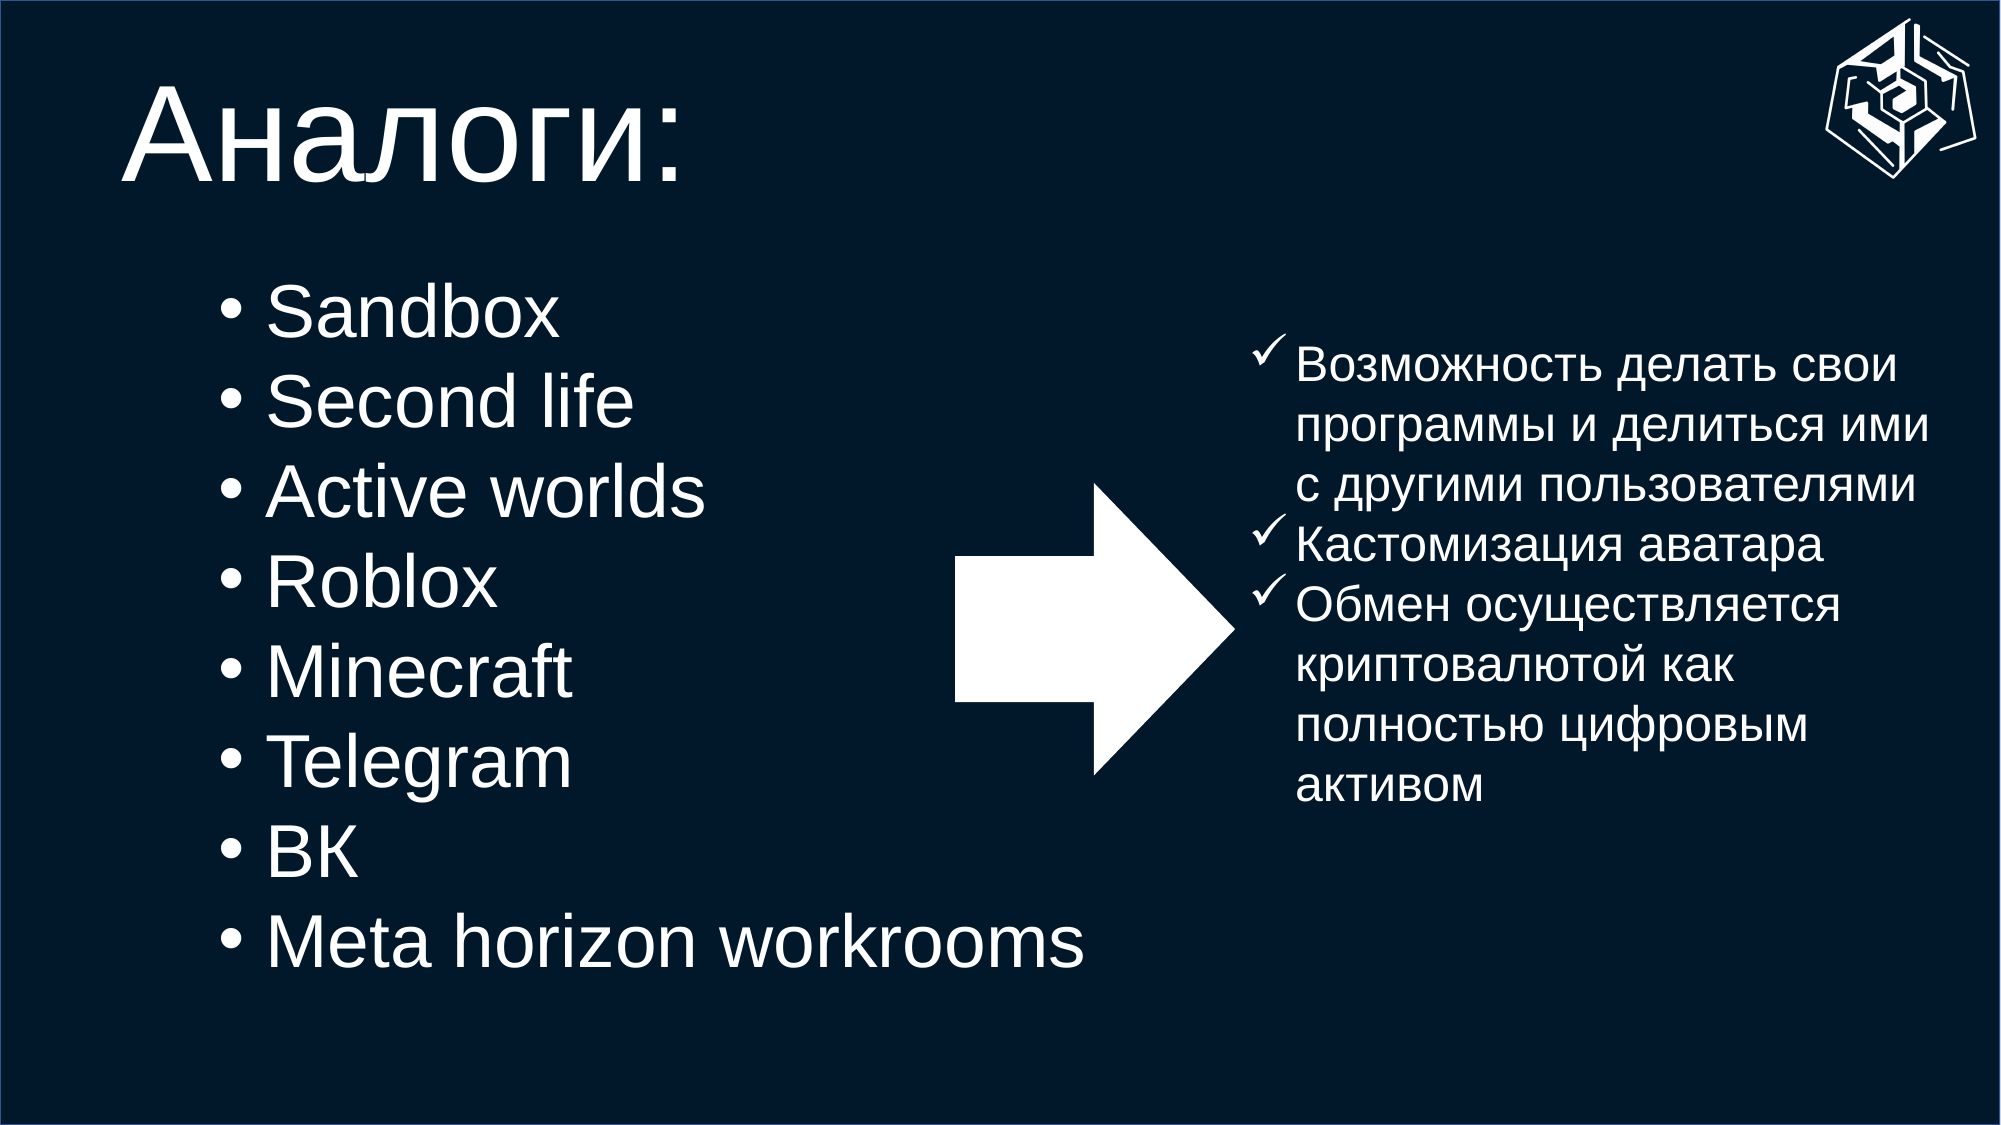

Аналоги:
Sandbox
Second life
Active worlds
Roblox
Minecraft
Telegram
ВК
Meta horizon workrooms

Возможность делать свои программы и делиться ими с другими пользователями
Кастомизация аватара
Обмен осуществляется криптовалютой как полностью цифровым активом